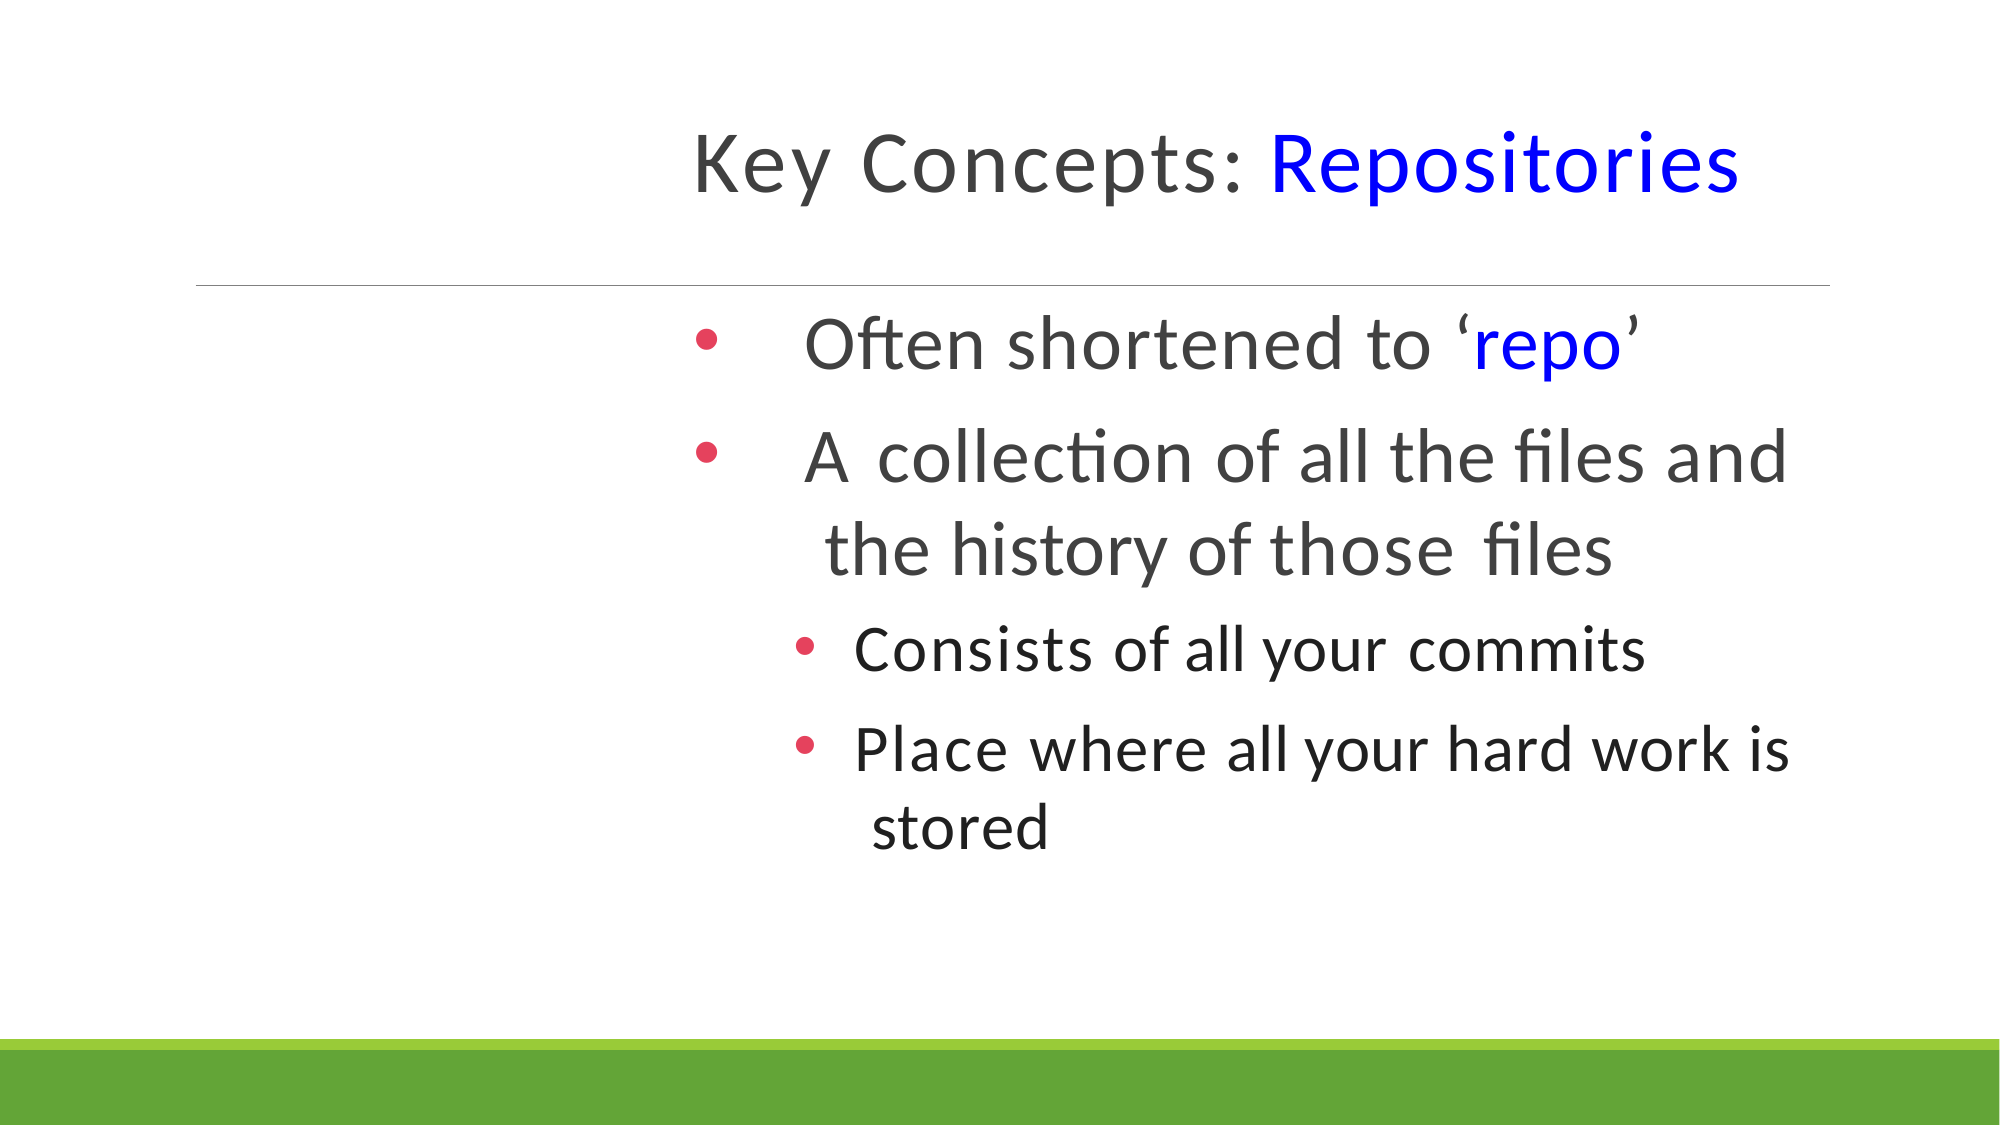

# Key Concepts: Repositories
Often shortened to ‘repo’
A collection of all the files and  the history of those files
Consists of all your commits
Place where all your hard work is  stored